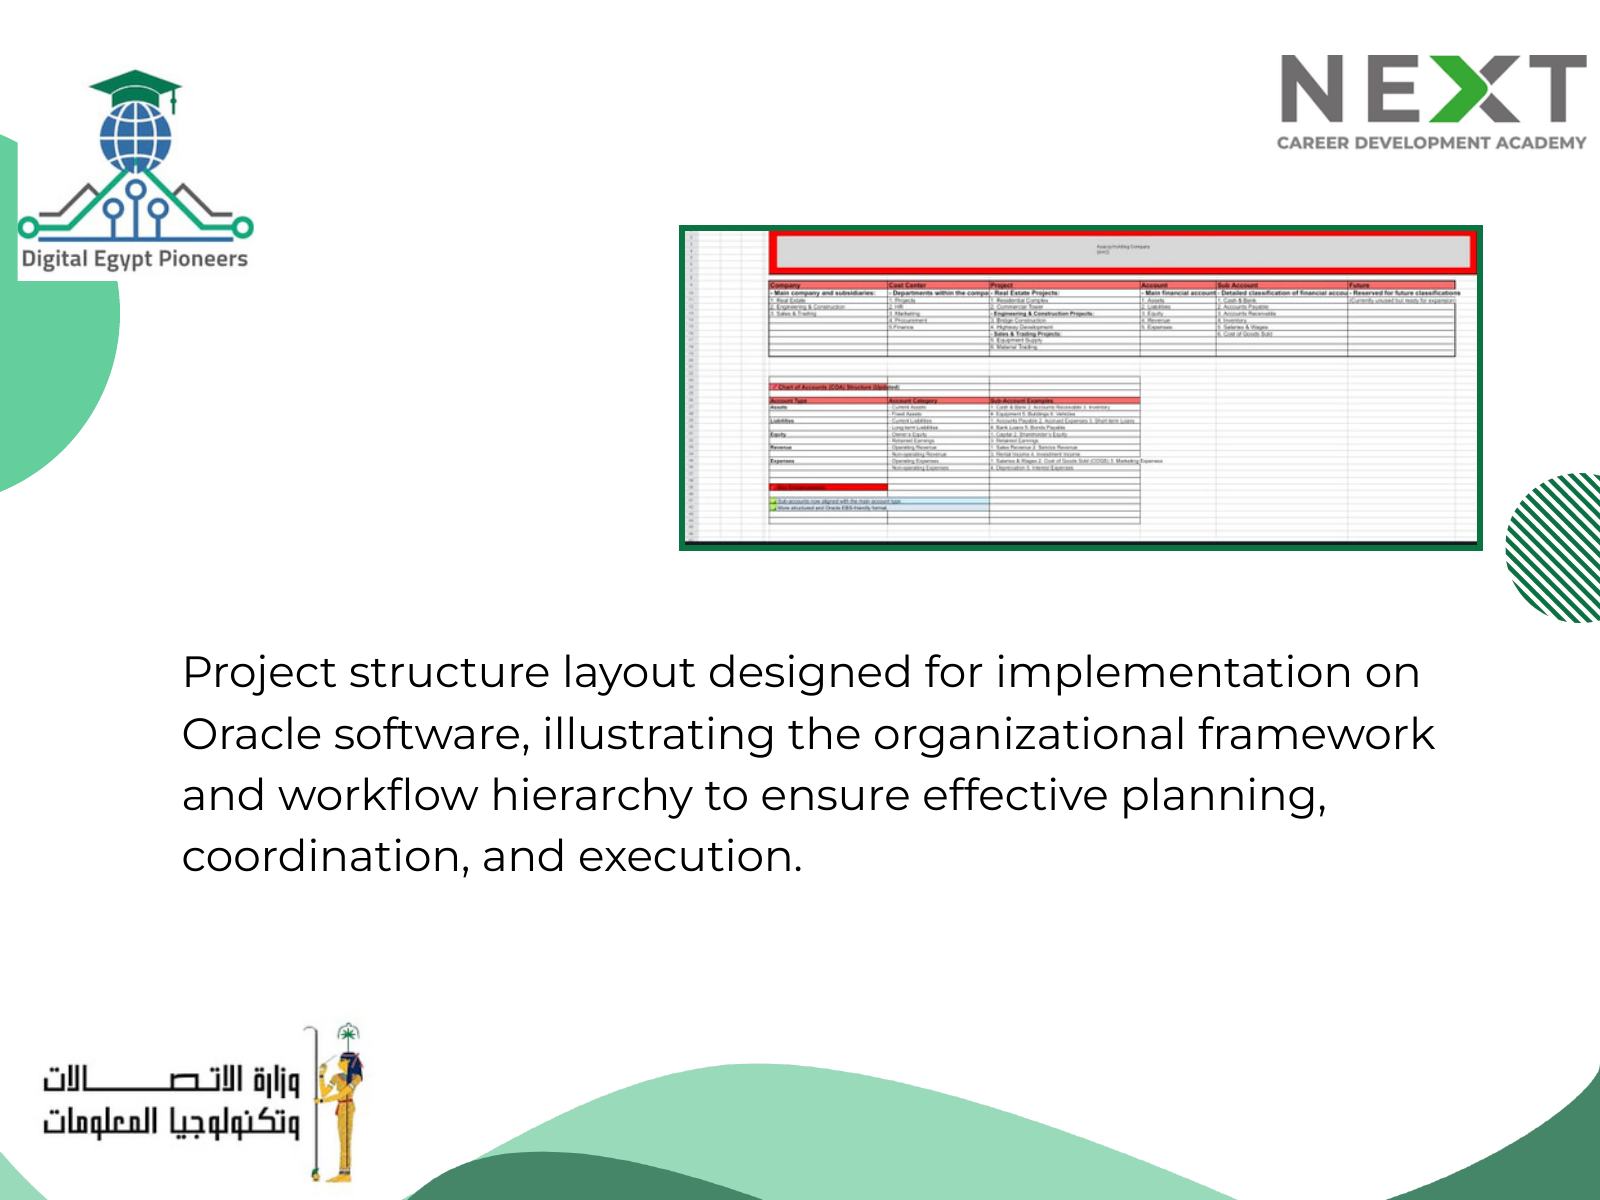

Project structure layout designed for implementation on Oracle software, illustrating the organizational framework and workflow hierarchy to ensure effective planning, coordination, and execution.